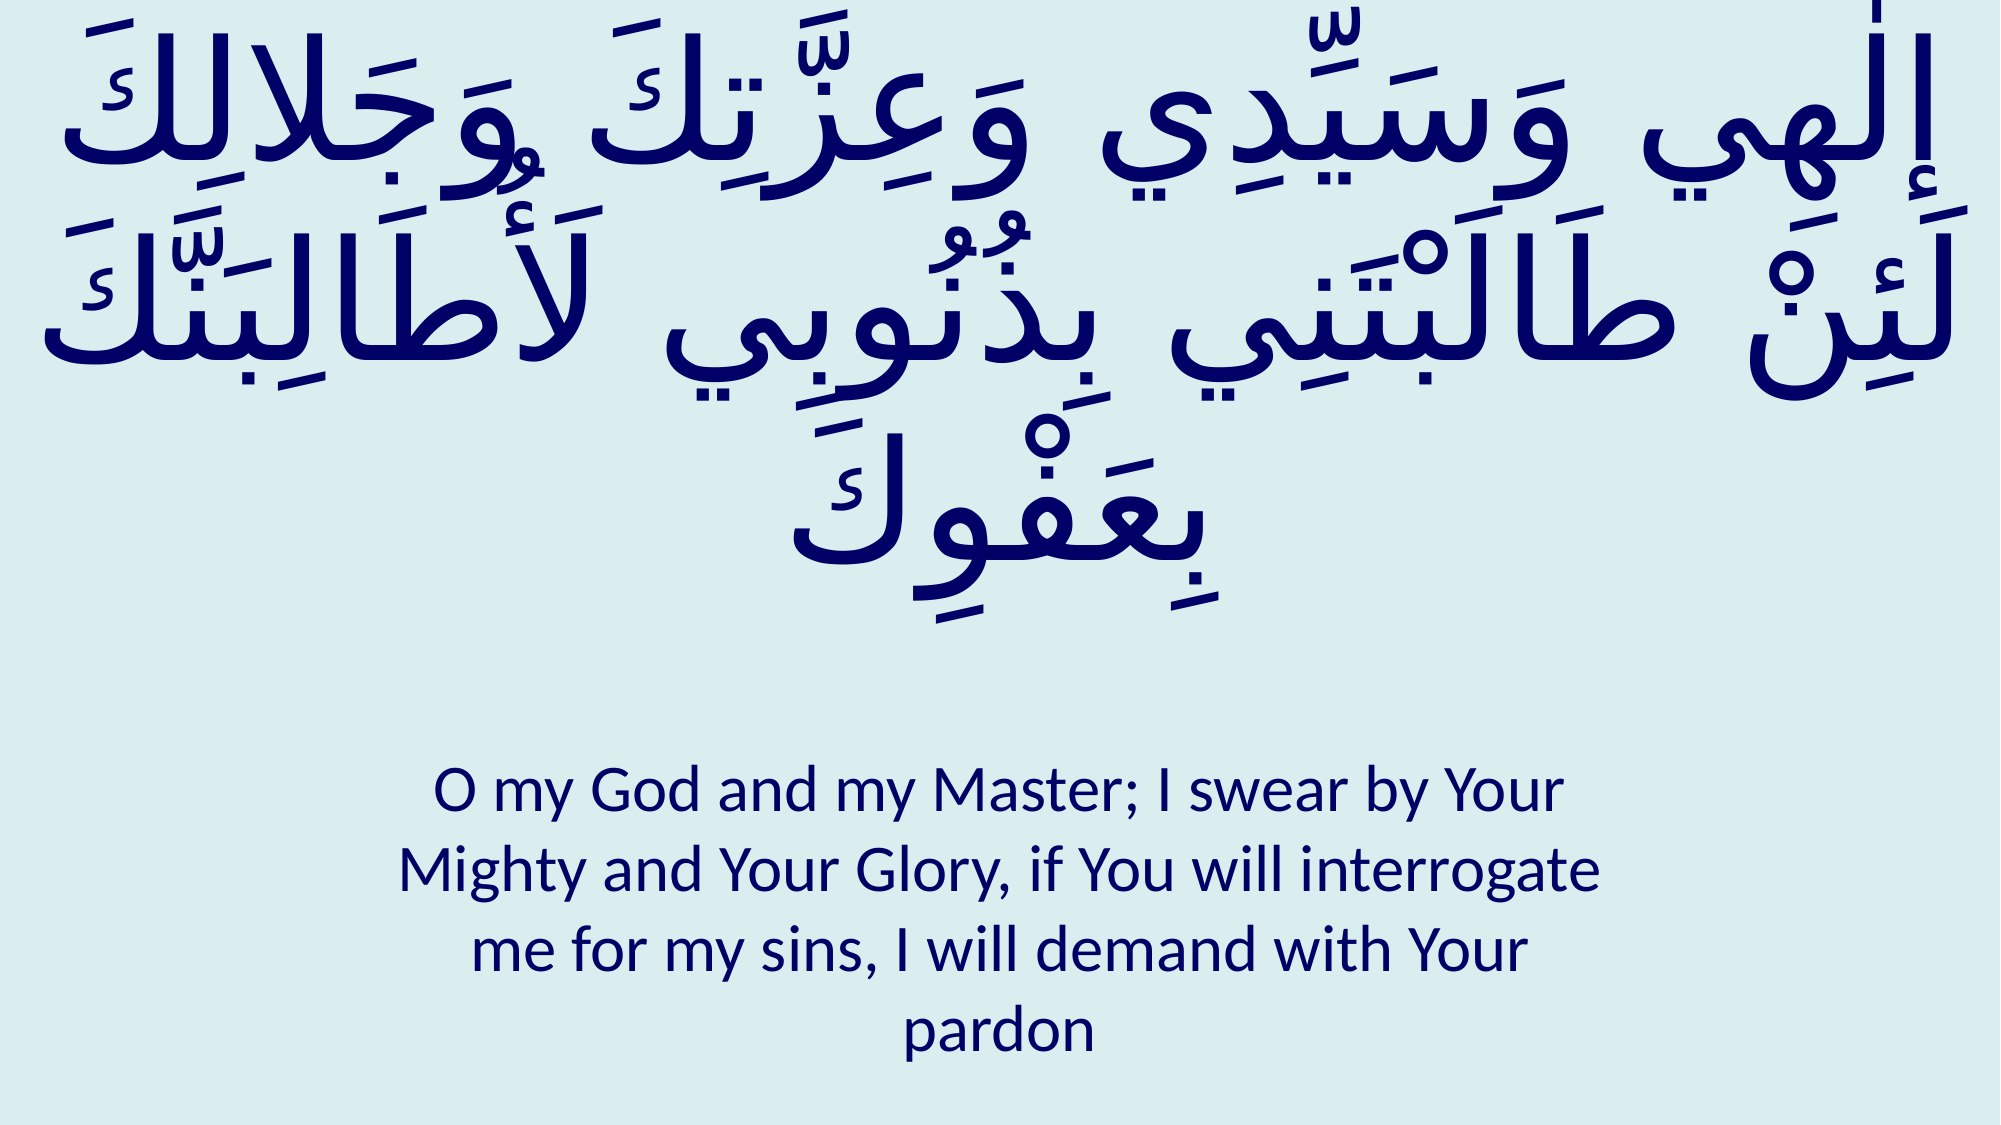

# إلٰهِي وَسَيِّدِي وَعِزَّتِكَ وَجَلالِكَ لَئِنْ طَالَبْتَنِي بِذُنُوبِي لَأُطَالِبَنَّكَ بِعَفْوِكَ
O my God and my Master; I swear by Your Mighty and Your Glory, if You will interrogate me for my sins, I will demand with Your pardon